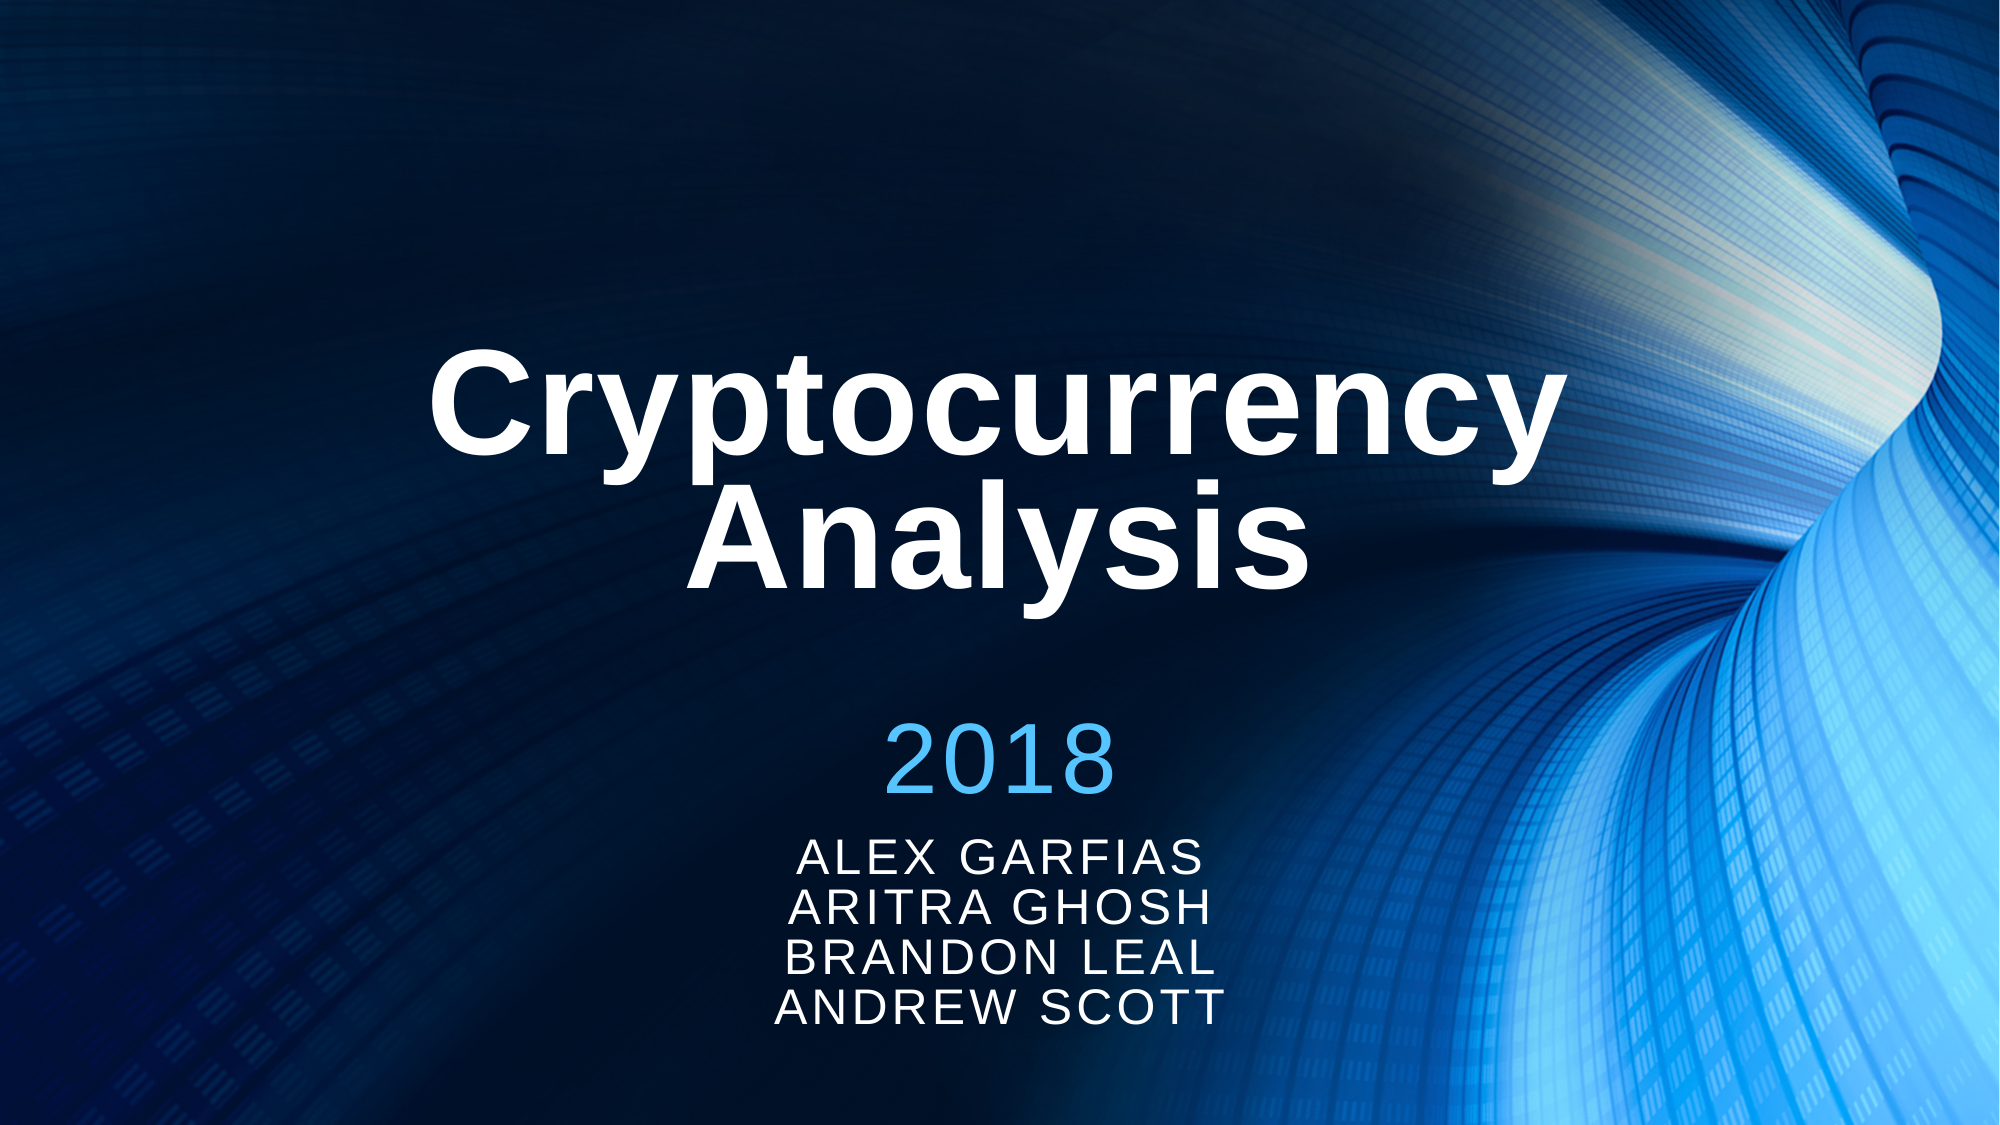

# Cryptocurrency Analysis
2018

Alex garfias
Aritra ghosh
Brandon leal
Andrew Scott